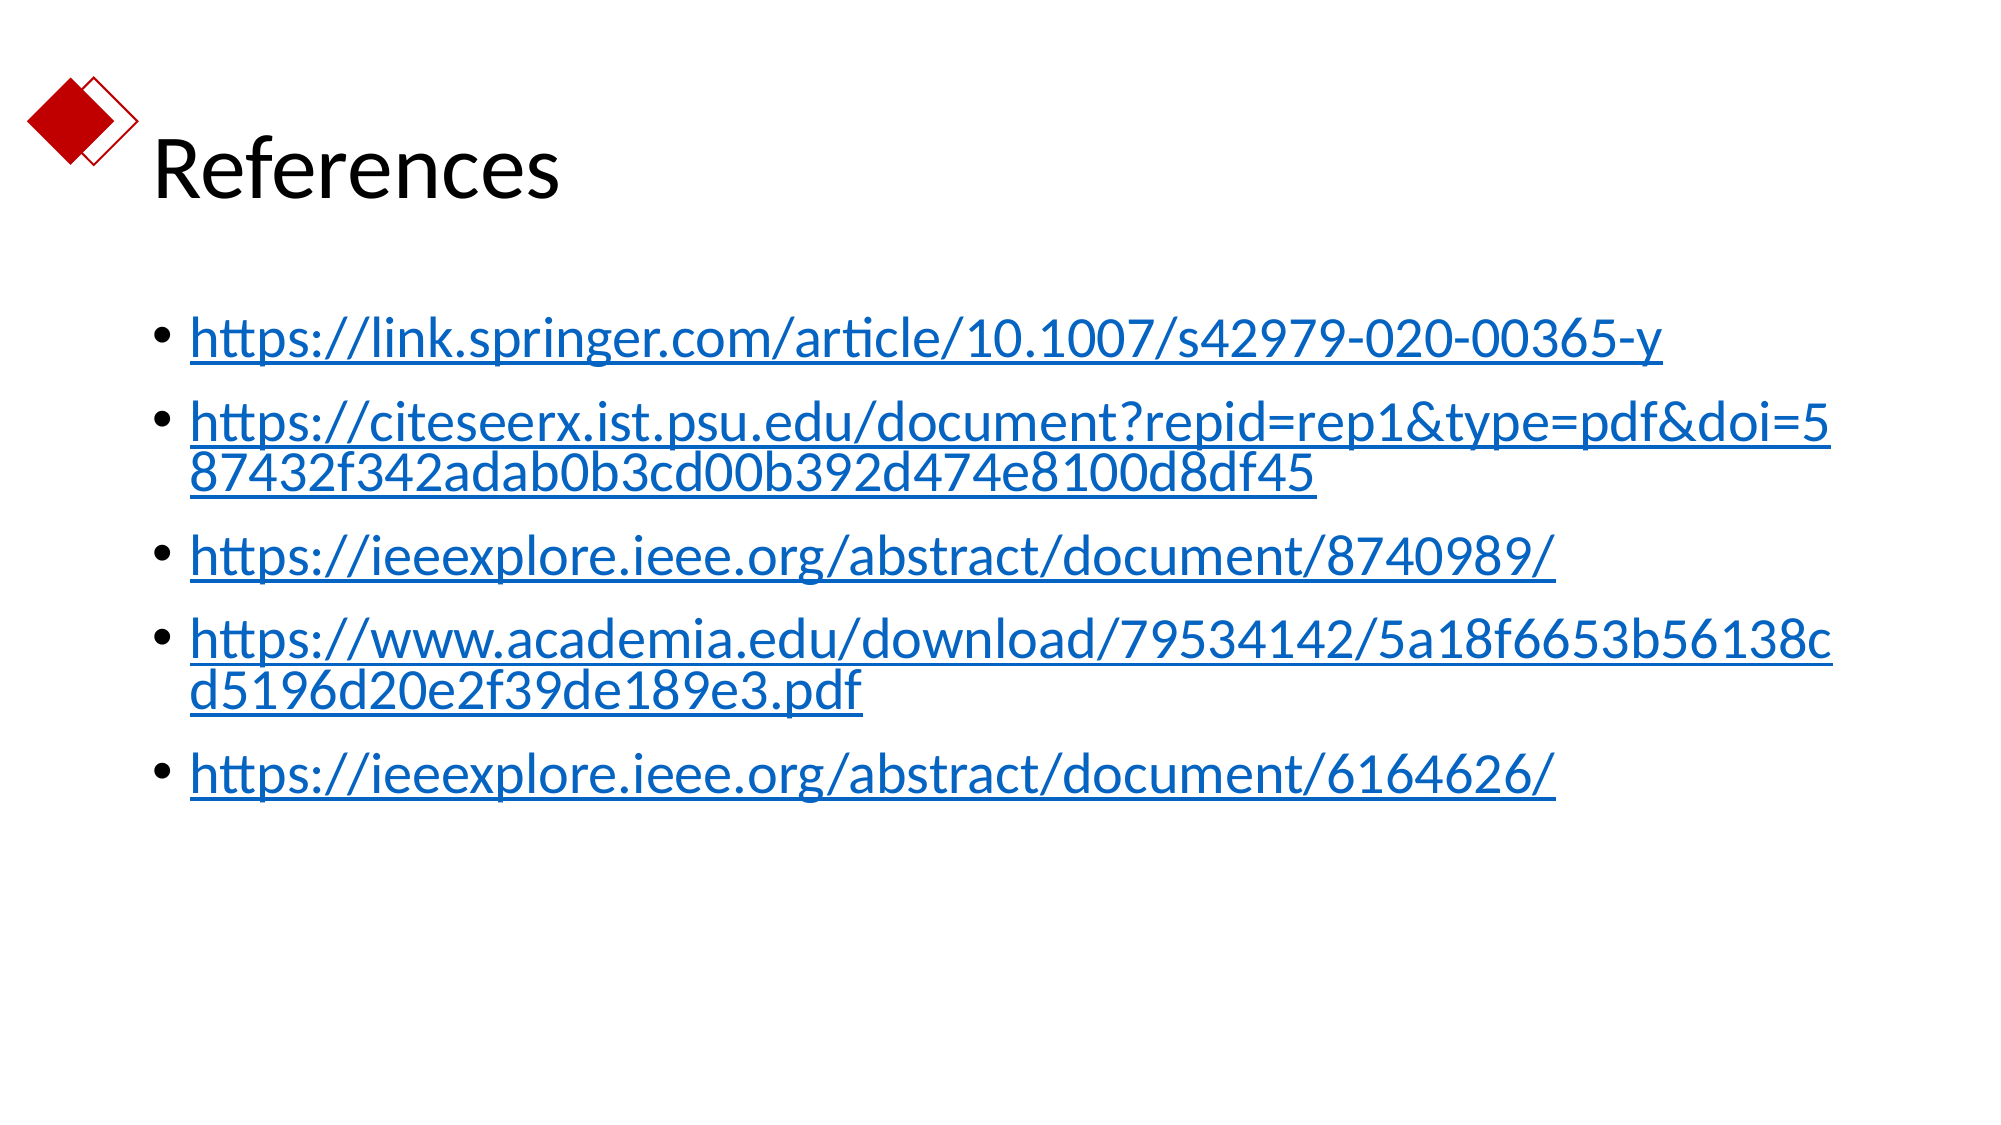

# References

https://link.springer.com/article/10.1007/s42979-020-00365-y
https://citeseerx.ist.psu.edu/document?repid=rep1&type=pdf&doi=587432f342adab0b3cd00b392d474e8100d8df45
https://ieeexplore.ieee.org/abstract/document/8740989/
https://www.academia.edu/download/79534142/5a18f6653b56138cd5196d20e2f39de189e3.pdf
https://ieeexplore.ieee.org/abstract/document/6164626/